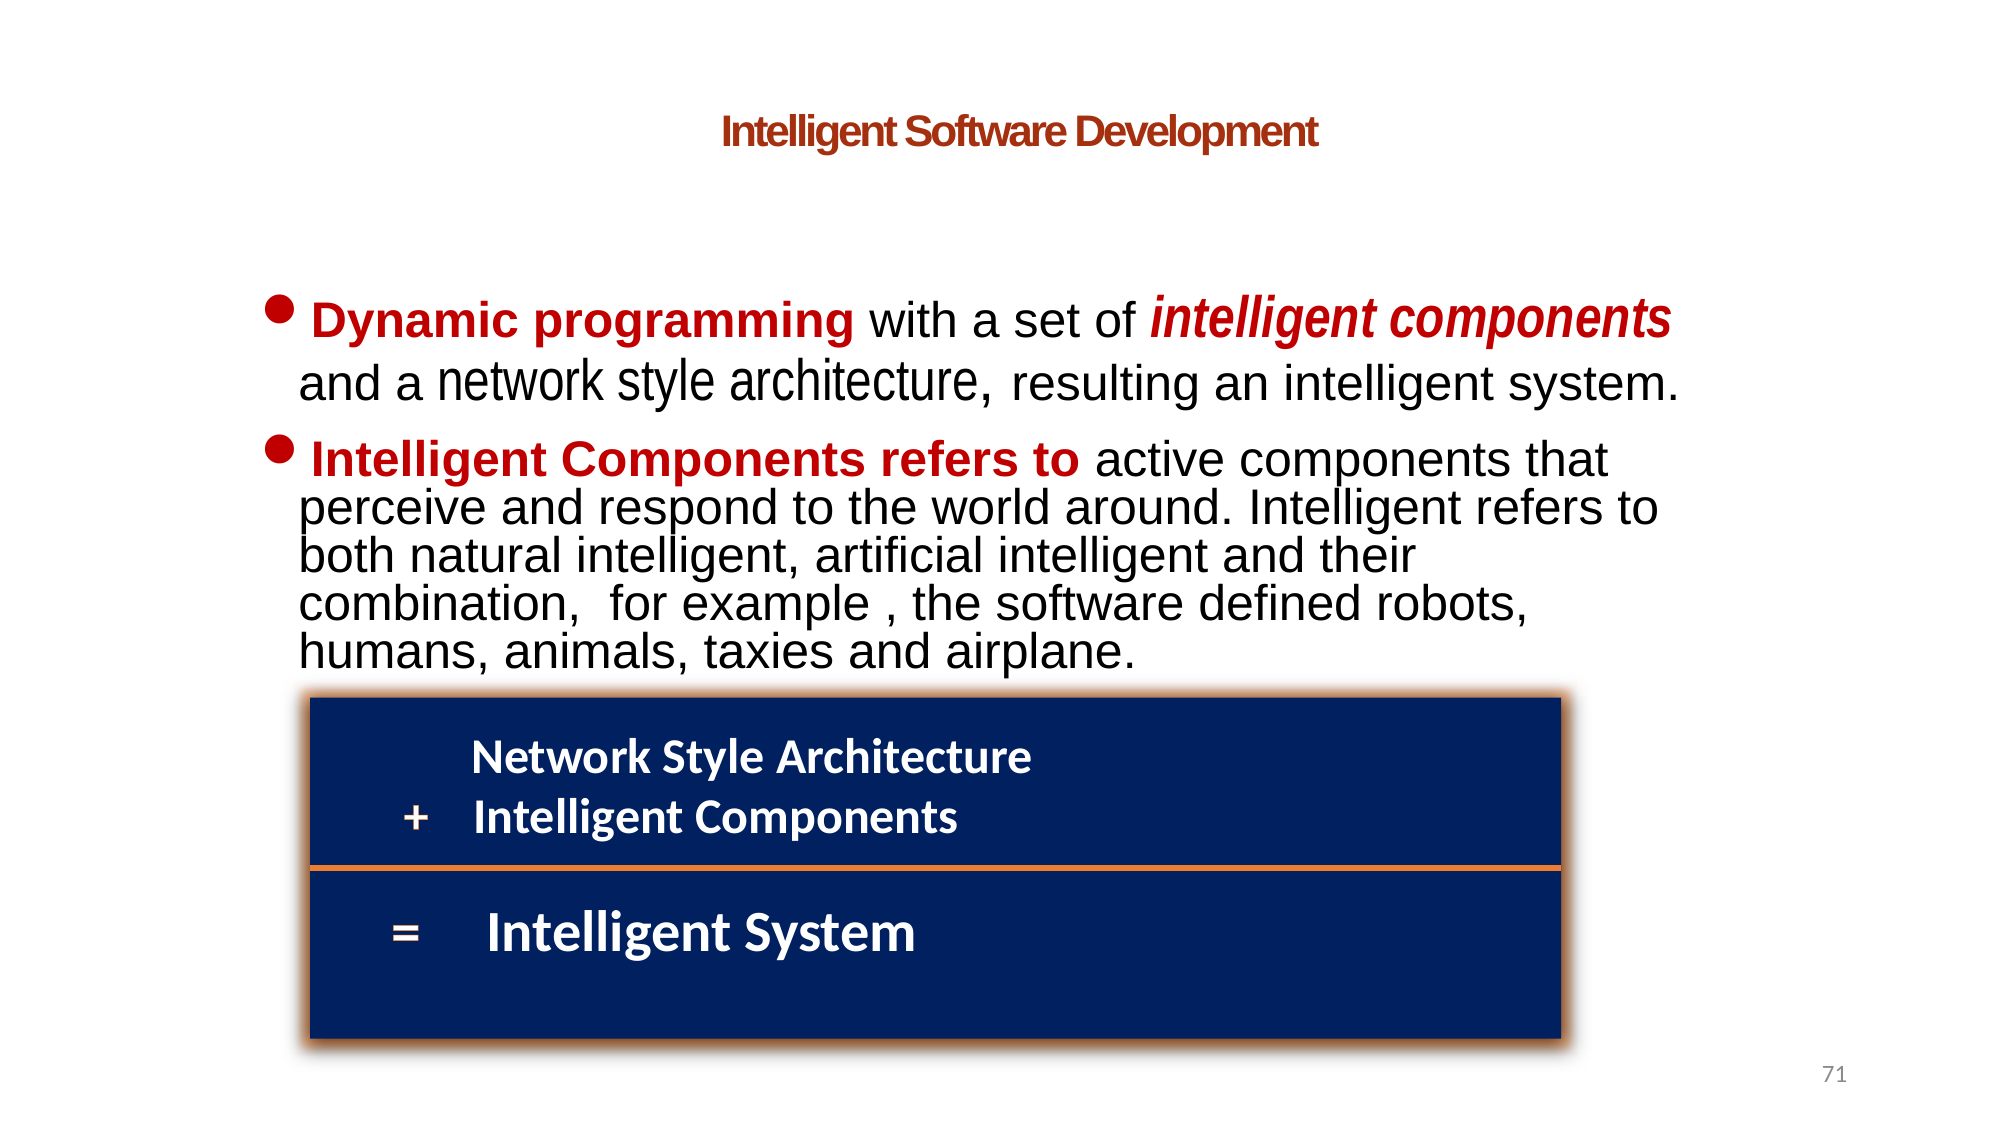

# Intelligent Software Development

Dynamic programming with a set of intelligent components and a network style architecture, resulting an intelligent system.
Intelligent Components refers to active components that perceive and respond to the world around. Intelligent refers to both natural intelligent, artificial intelligent and their combination,  for example , the software defined robots, humans, animals, taxies and airplane.
             Network Style Architecture
       +    Intelligent Components

     =     Intelligent System

71